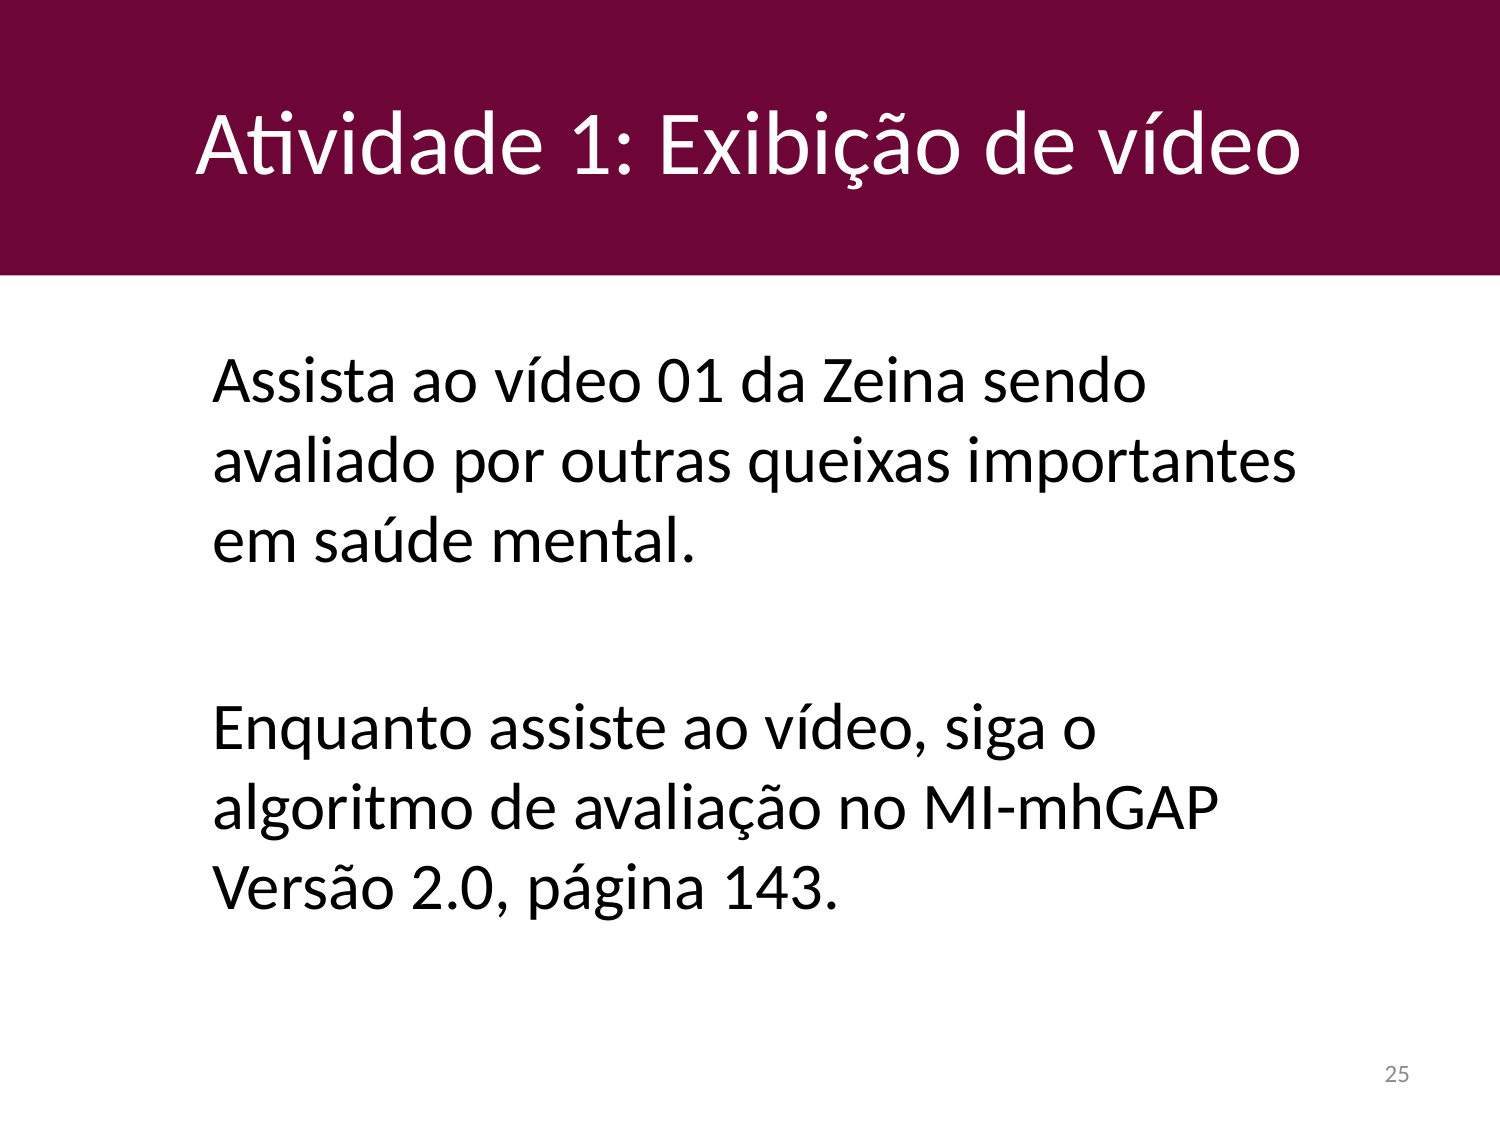

# Atividade 1: Exibição de vídeo
Assista ao vídeo 01 da Zeina sendo avaliado por outras queixas importantes em saúde mental.

Enquanto assiste ao vídeo, siga o algoritmo de avaliação no MI-mhGAP Versão 2.0, página 143.

25